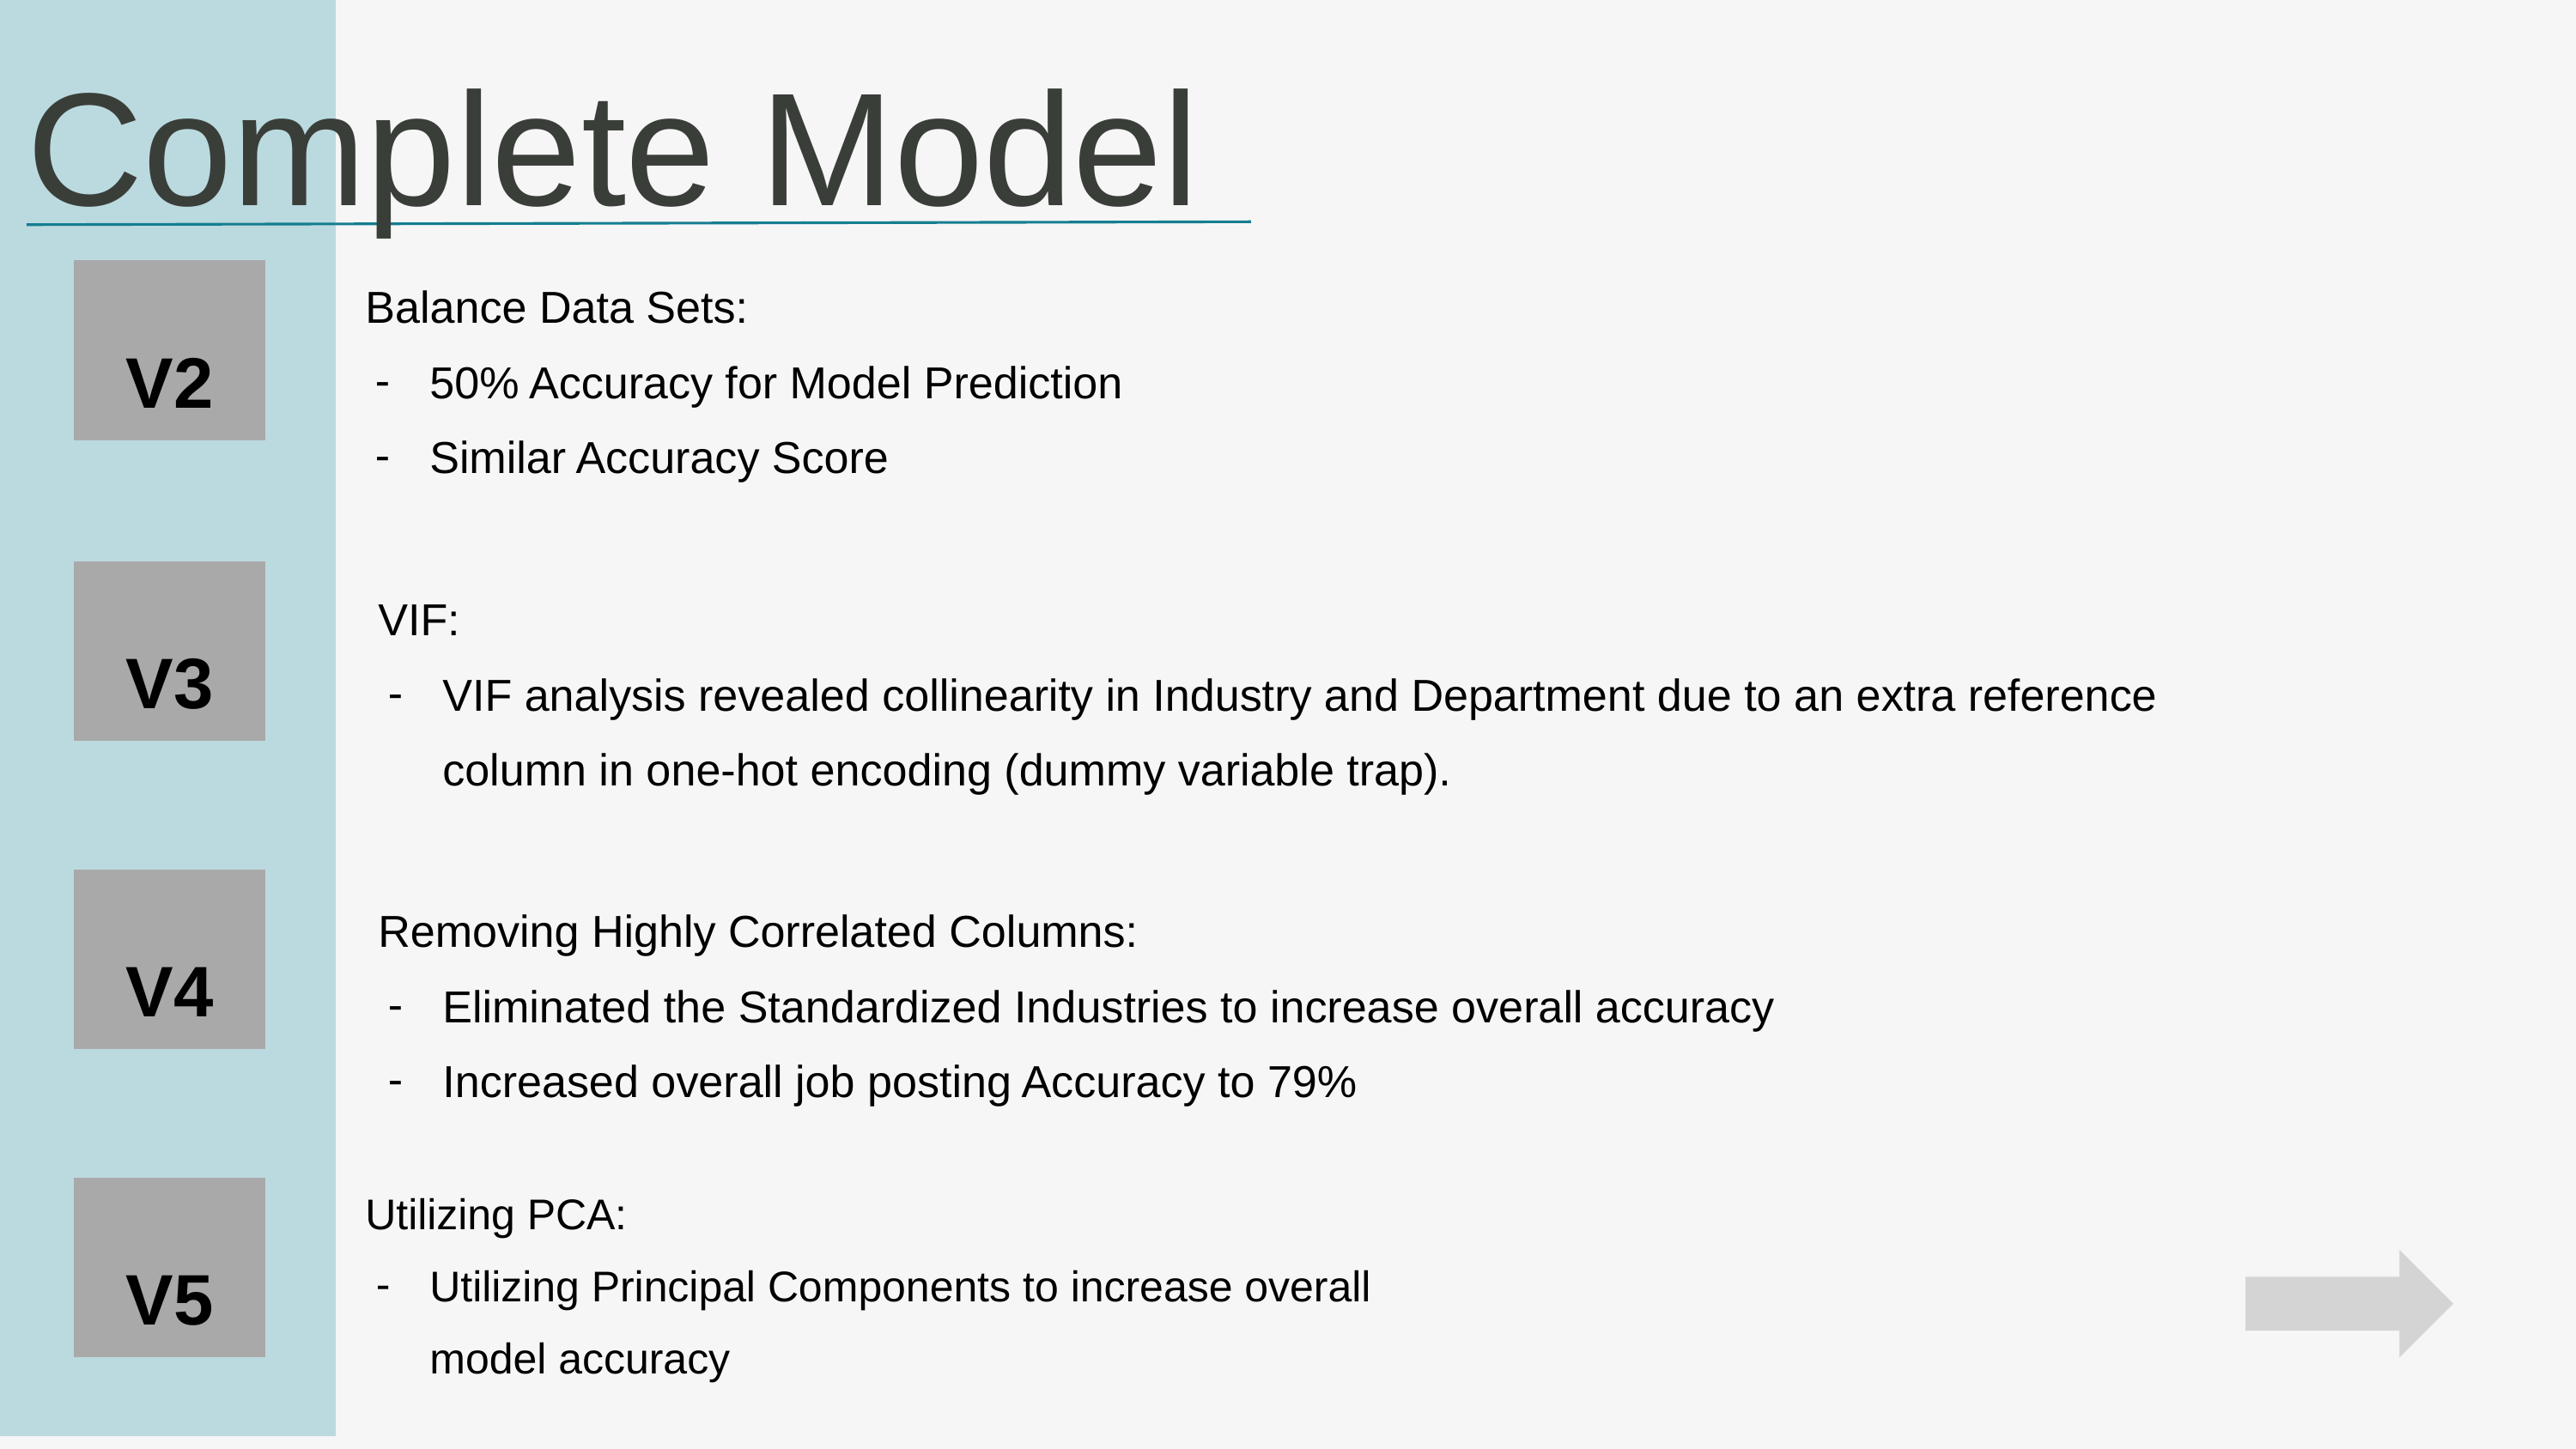

Complete Model

V2
Balance Data Sets:
50% Accuracy for Model Prediction
Similar Accuracy Score

V3
VIF:
VIF analysis revealed collinearity in Industry and Department due to an extra reference column in one-hot encoding (dummy variable trap).

V4
Removing Highly Correlated Columns:
Eliminated the Standardized Industries to increase overall accuracy
Increased overall job posting Accuracy to 79%
V3

V5
Utilizing PCA:
Utilizing Principal Components to increase overall model accuracy